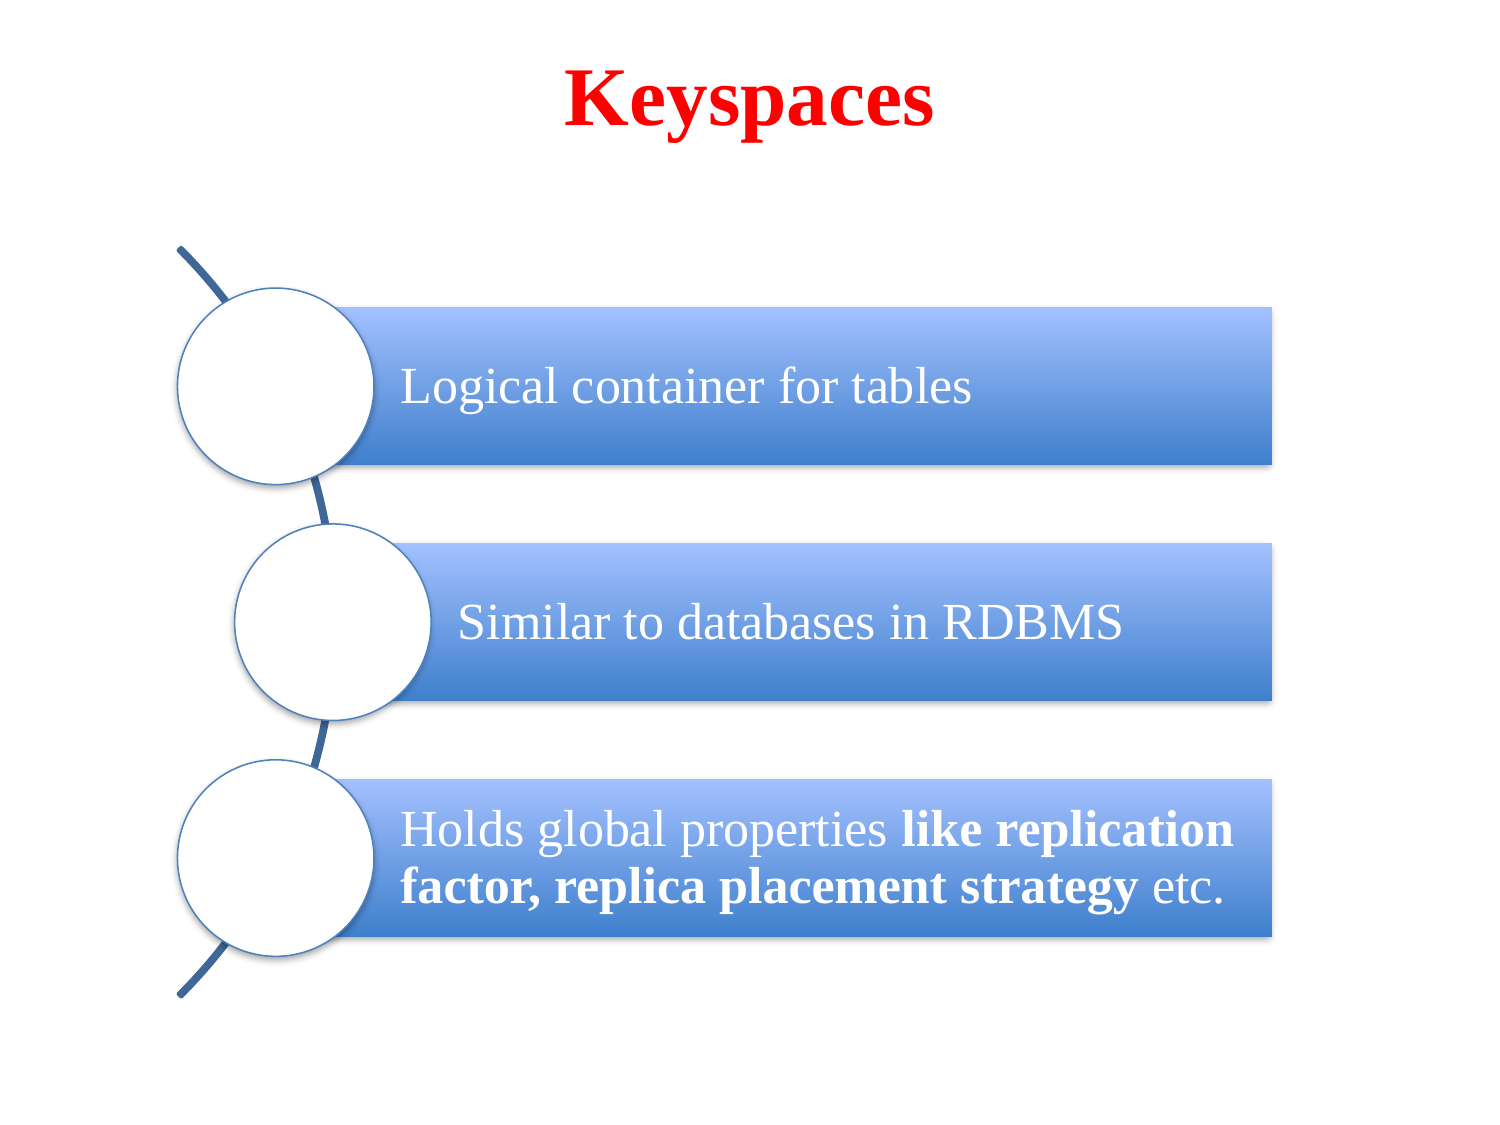

# Keyspaces
Logical container for tables
Similar to databases in RDBMS
Holds global properties like replication factor, replica placement strategy etc.